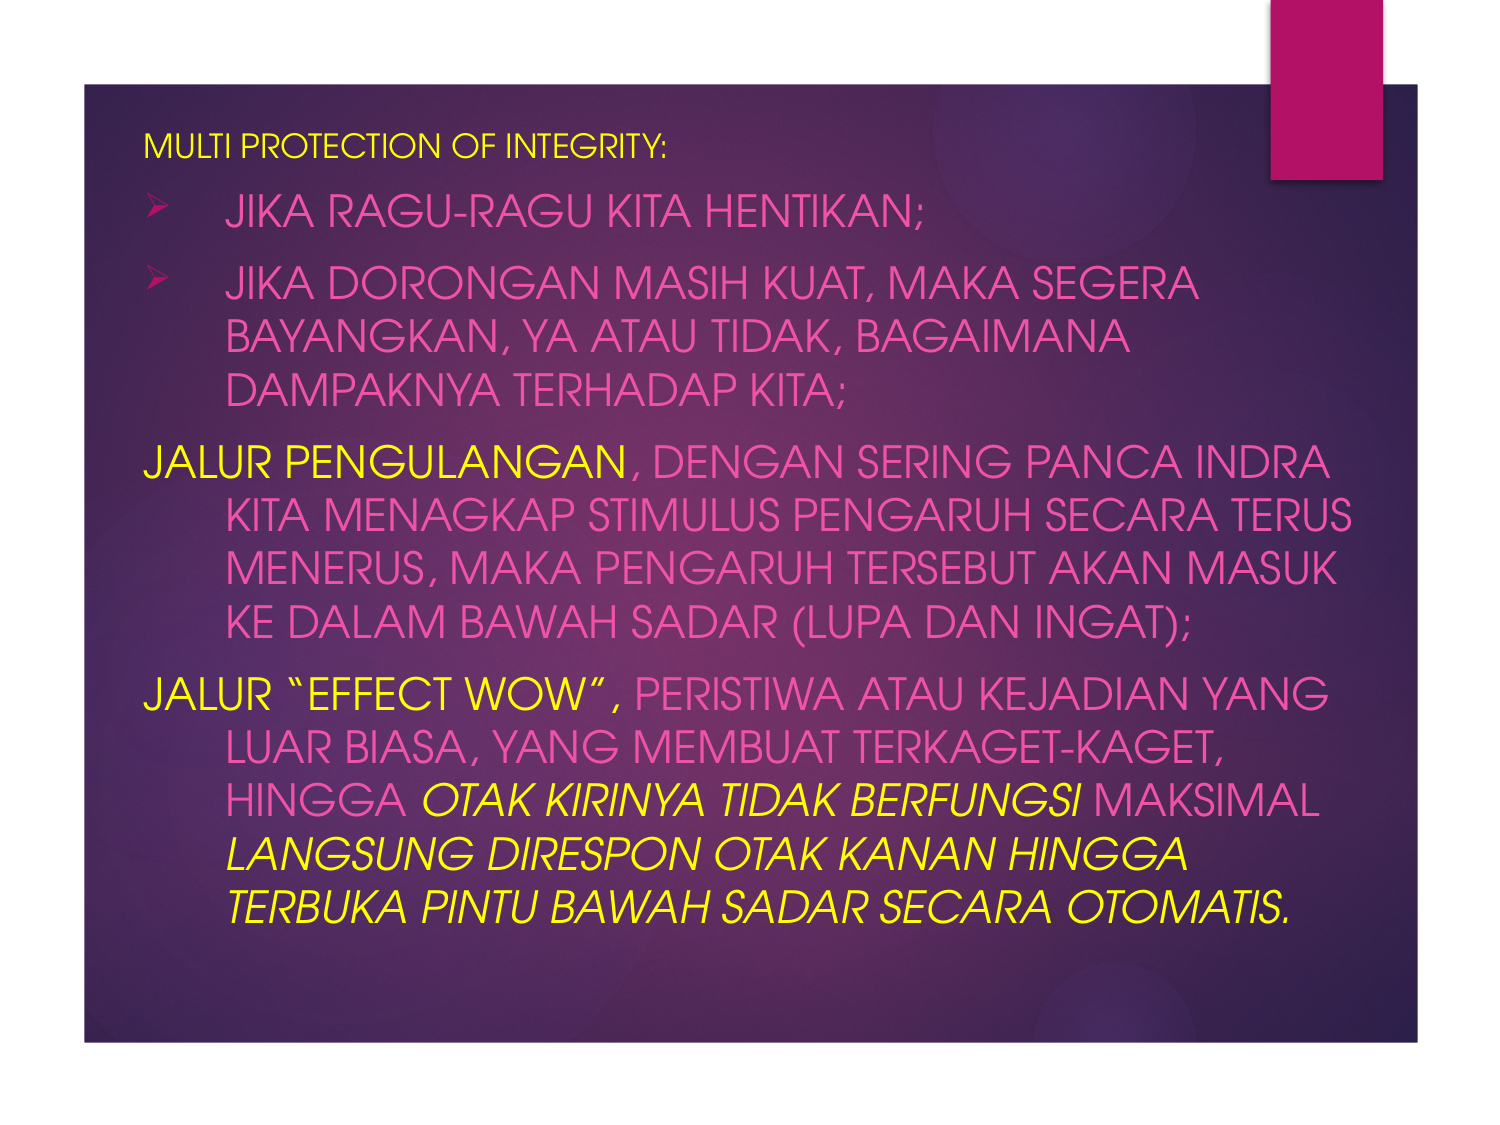

#
Multi Protection of Integrity:
Jika ragu-ragu kita hentikan;
Jika dorongan masih kuat, maka segera bayangkan, ya atau tidak, bagaimana dampaknya terhadap kita;
Jalur pengulangan, dengan sering panca indra kita menagkap stimulus pengaruh secara terus menerus, maka pengaruh tersebut akan masuk ke dalam bawah sadar (lupa dan ingat);
Jalur “effect WOW”, peristiwa atau kejadian yang luar biasa, yang membuat terkaget-kaget, hingga otak kirinya tidak berfungsi maksimal langsung direspon otak kanan hingga terbuka pintu bawah sadar secara otomatis.